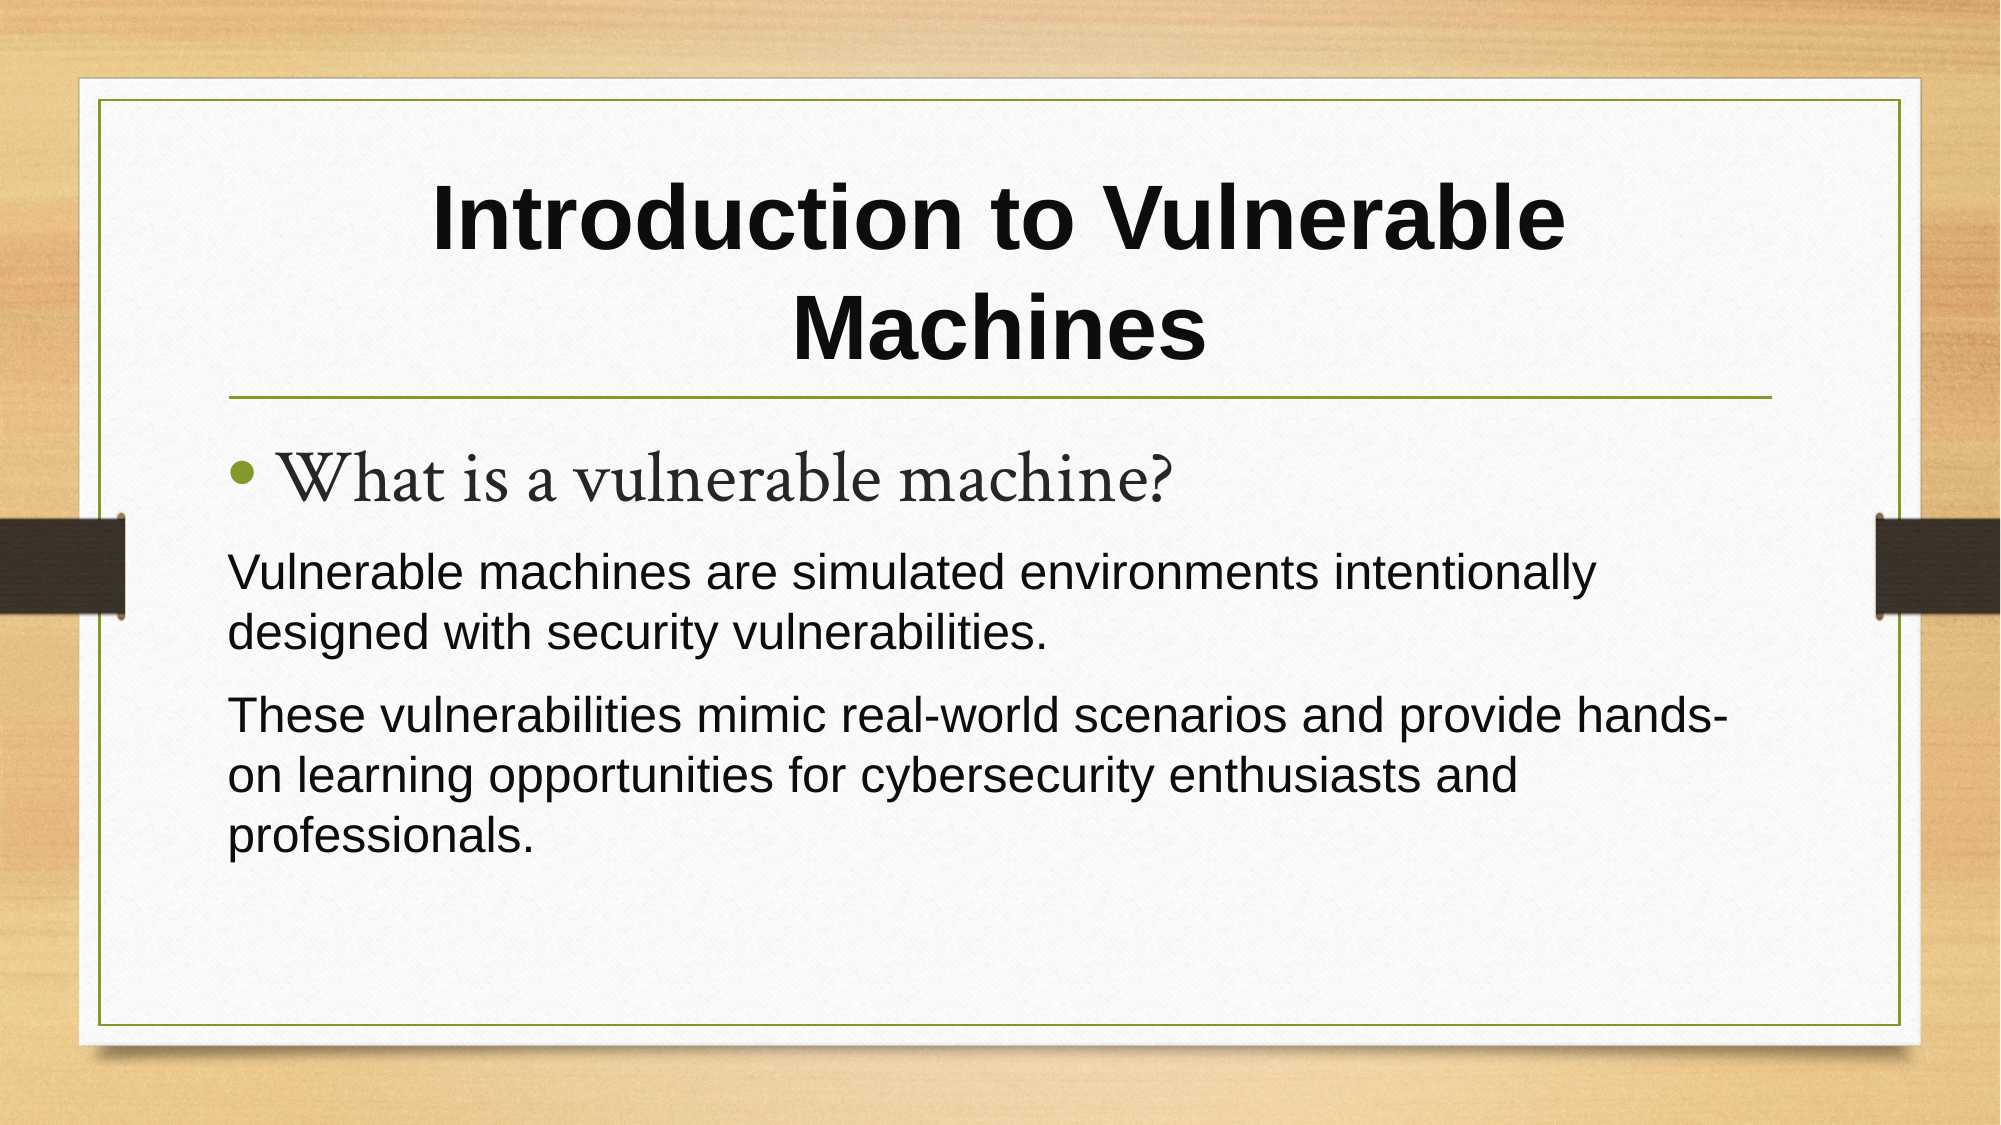

# Introduction to Vulnerable Machines
What is a vulnerable machine?
Vulnerable machines are simulated environments intentionally designed with security vulnerabilities.
These vulnerabilities mimic real-world scenarios and provide hands-on learning opportunities for cybersecurity enthusiasts and professionals.